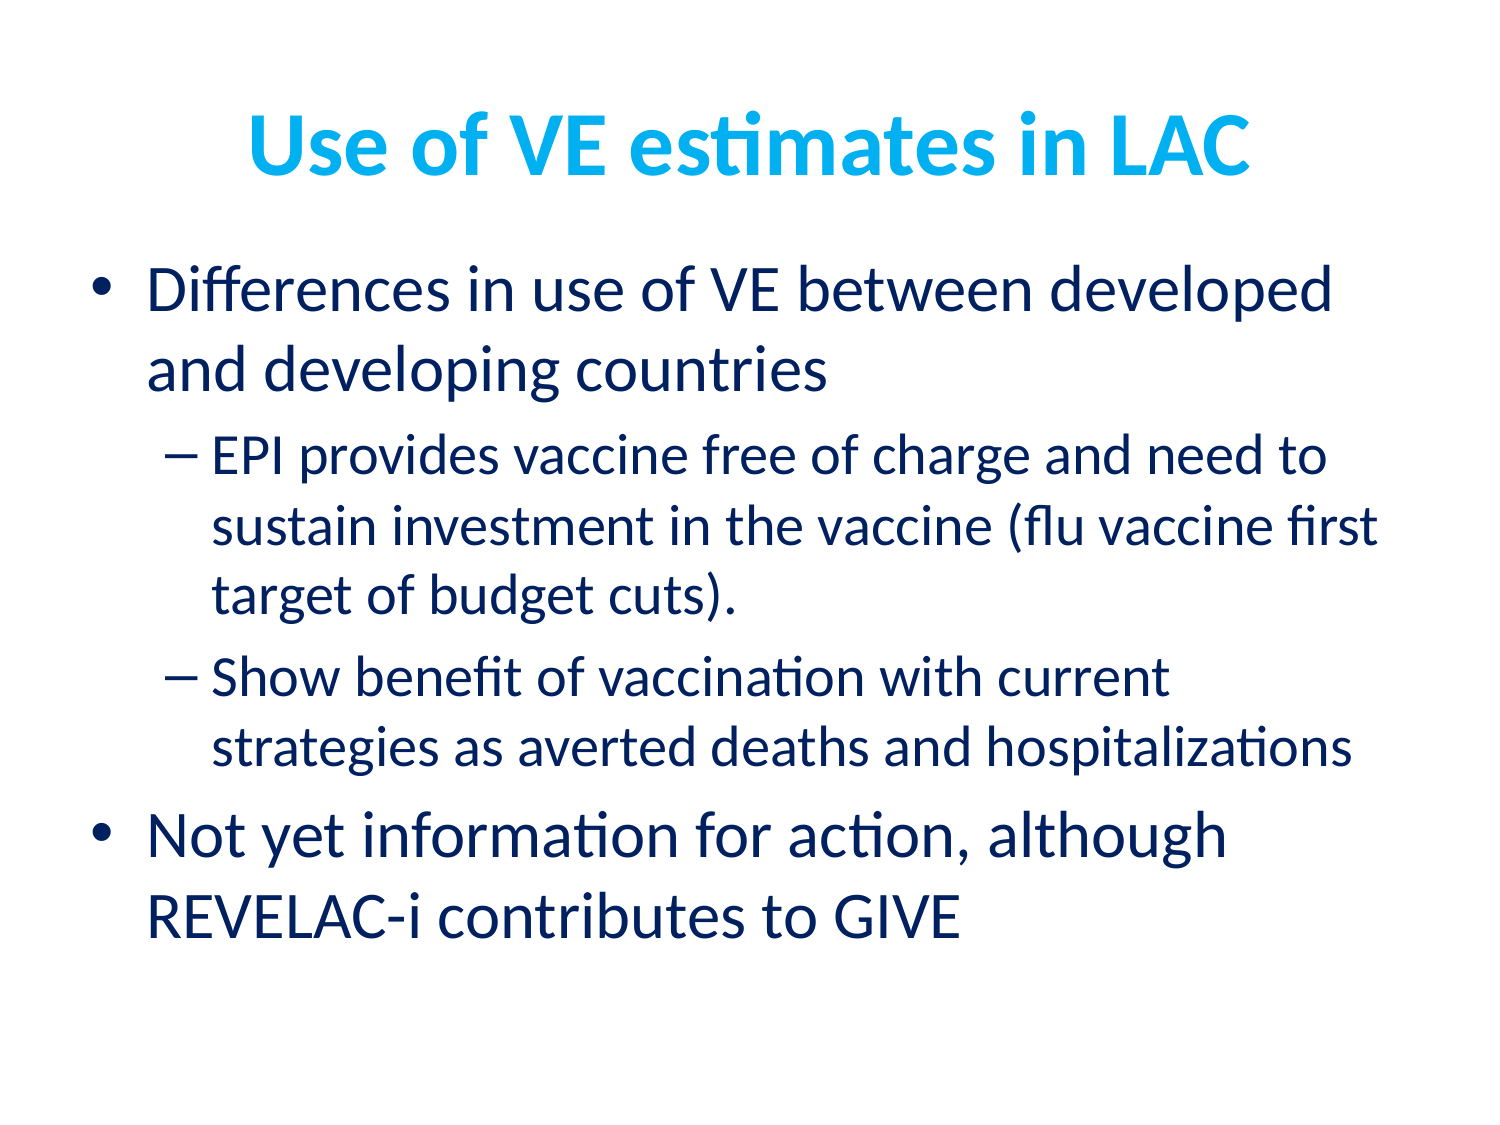

# Use of VE estimates in LAC
Differences in use of VE between developed  and developing countries
EPI provides vaccine free of charge and need to sustain investment in the vaccine (flu vaccine first target of budget cuts).
Show benefit of vaccination with current strategies as averted deaths and hospitalizations
Not yet information for action, although REVELAC-i contributes to GIVE